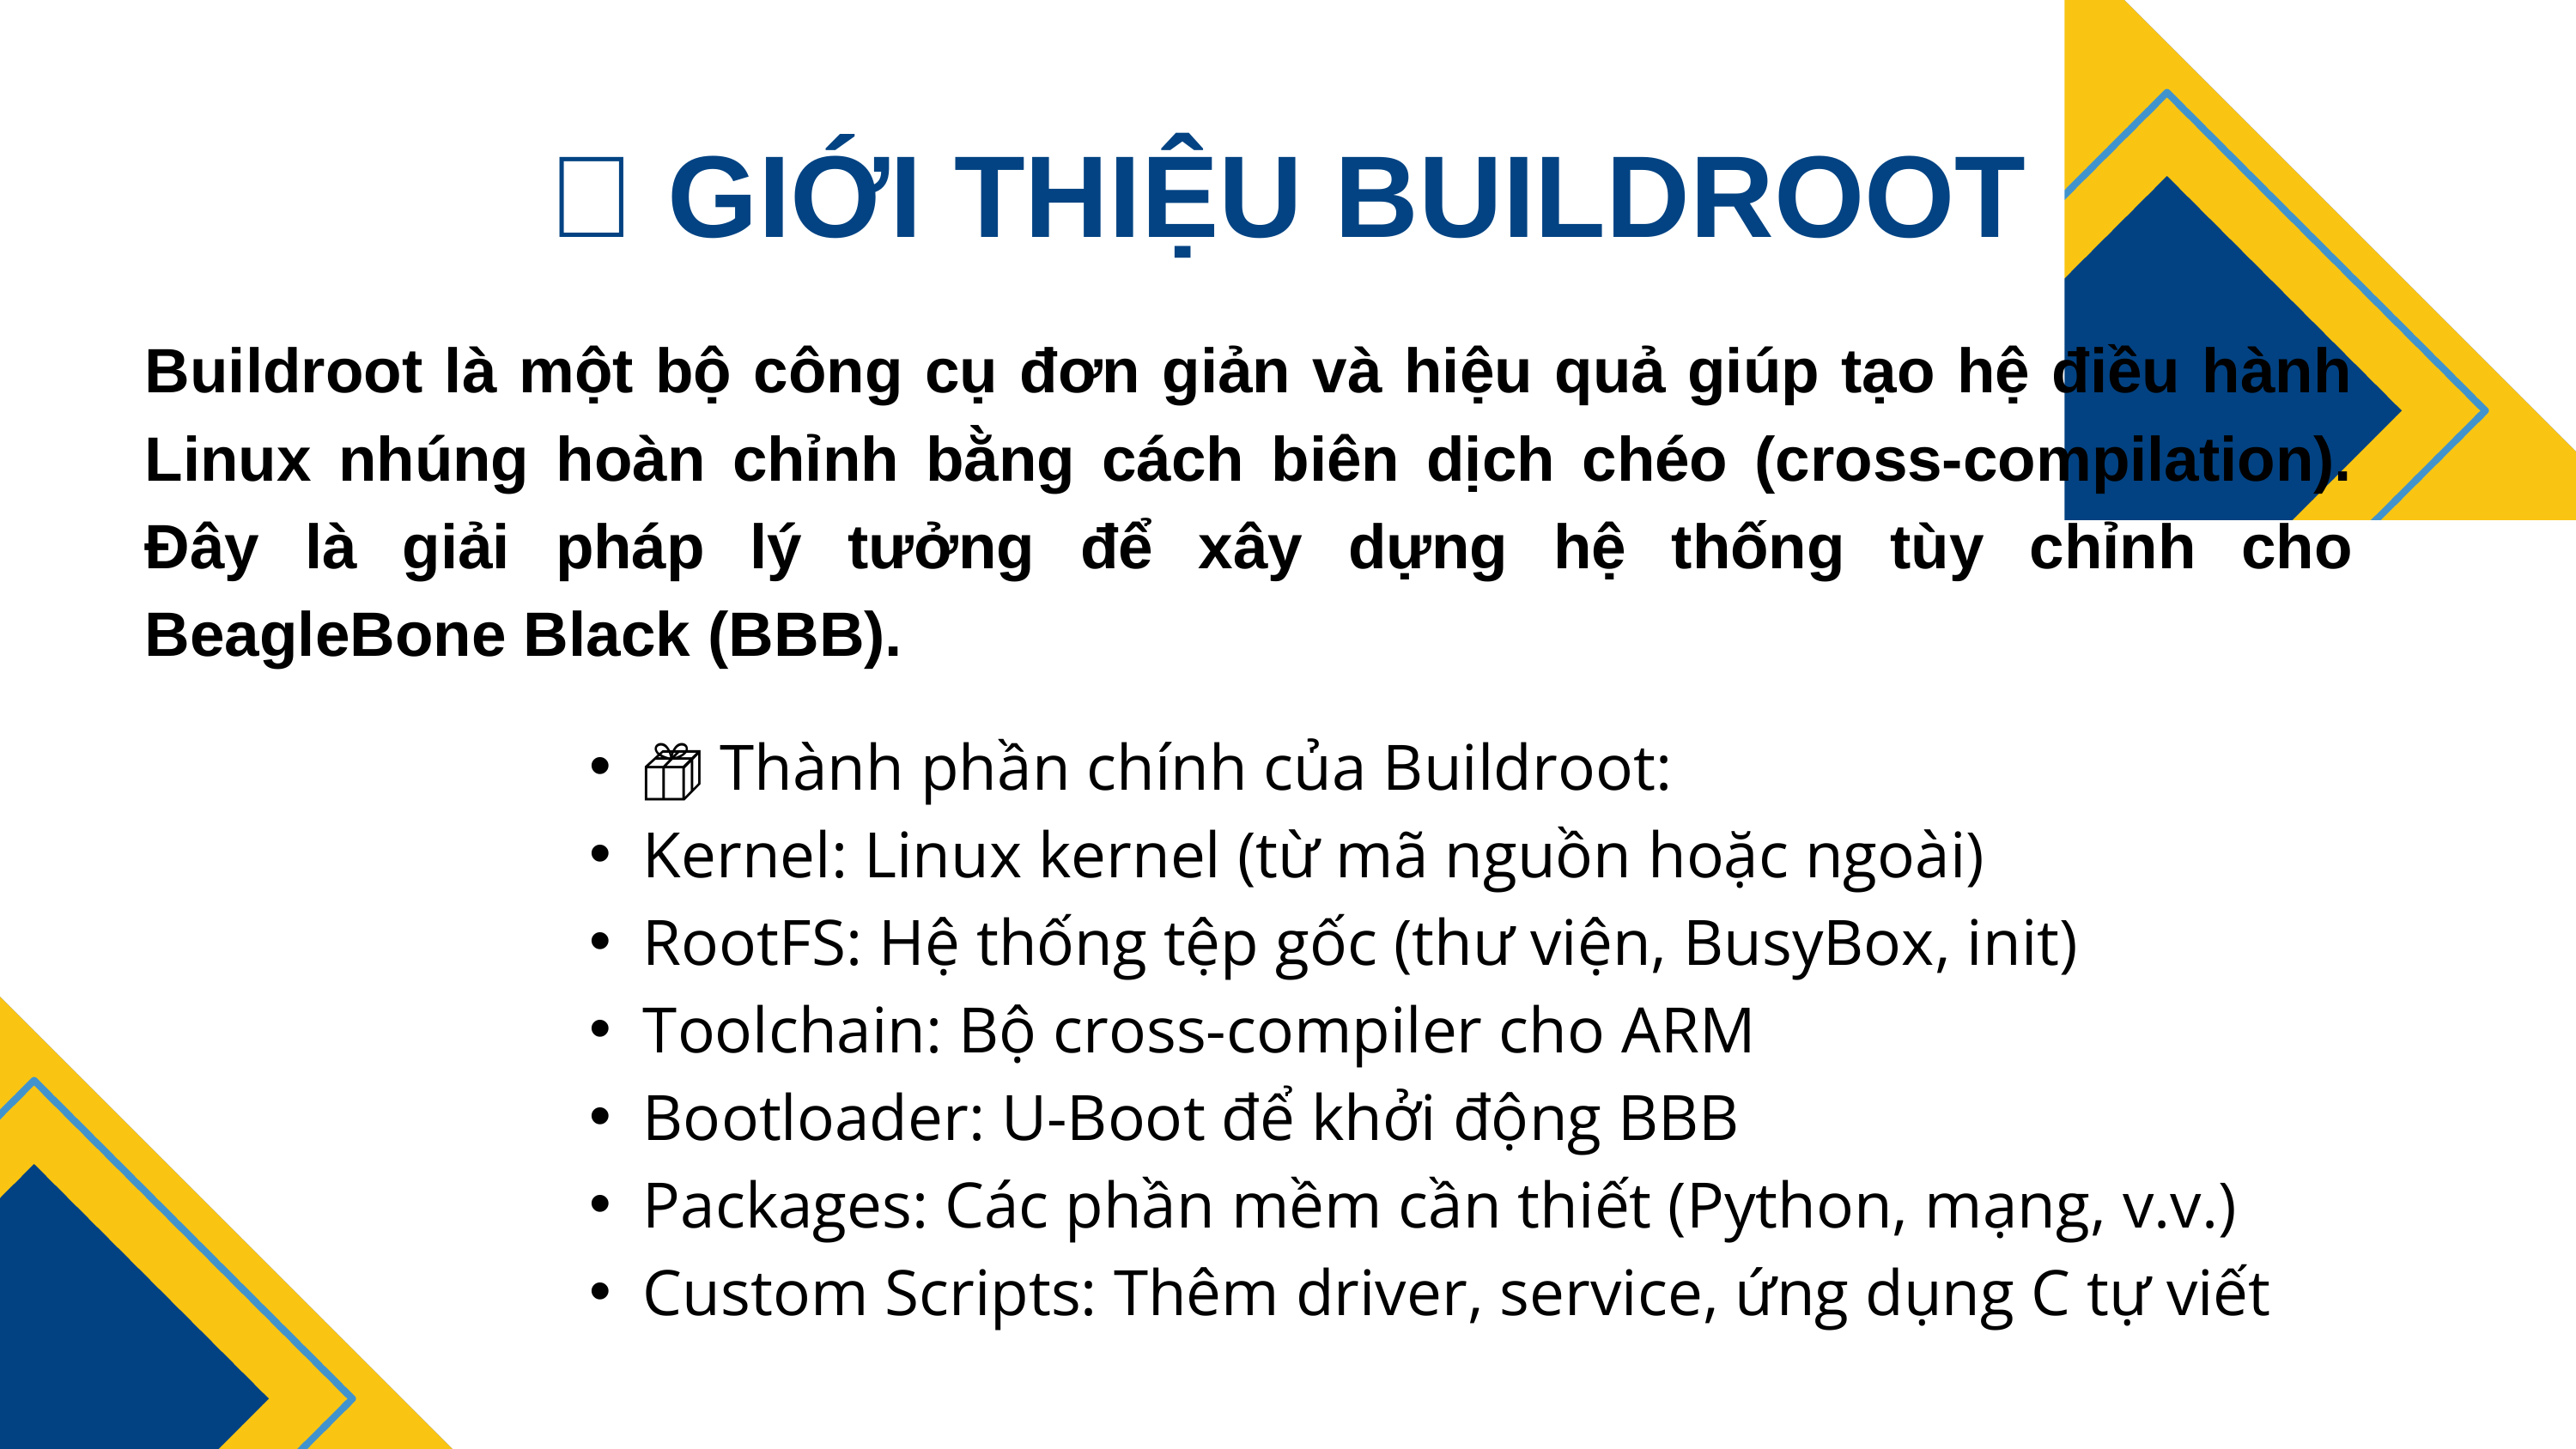

🧰 GIỚI THIỆU BUILDROOT
Buildroot là một bộ công cụ đơn giản và hiệu quả giúp tạo hệ điều hành Linux nhúng hoàn chỉnh bằng cách biên dịch chéo (cross-compilation). Đây là giải pháp lý tưởng để xây dựng hệ thống tùy chỉnh cho BeagleBone Black (BBB).
REVENUE PROJECTIONS
📦 Thành phần chính của Buildroot:
Kernel: Linux kernel (từ mã nguồn hoặc ngoài)
RootFS: Hệ thống tệp gốc (thư viện, BusyBox, init)
Toolchain: Bộ cross-compiler cho ARM
Bootloader: U-Boot để khởi động BBB
Packages: Các phần mềm cần thiết (Python, mạng, v.v.)
Custom Scripts: Thêm driver, service, ứng dụng C tự viết